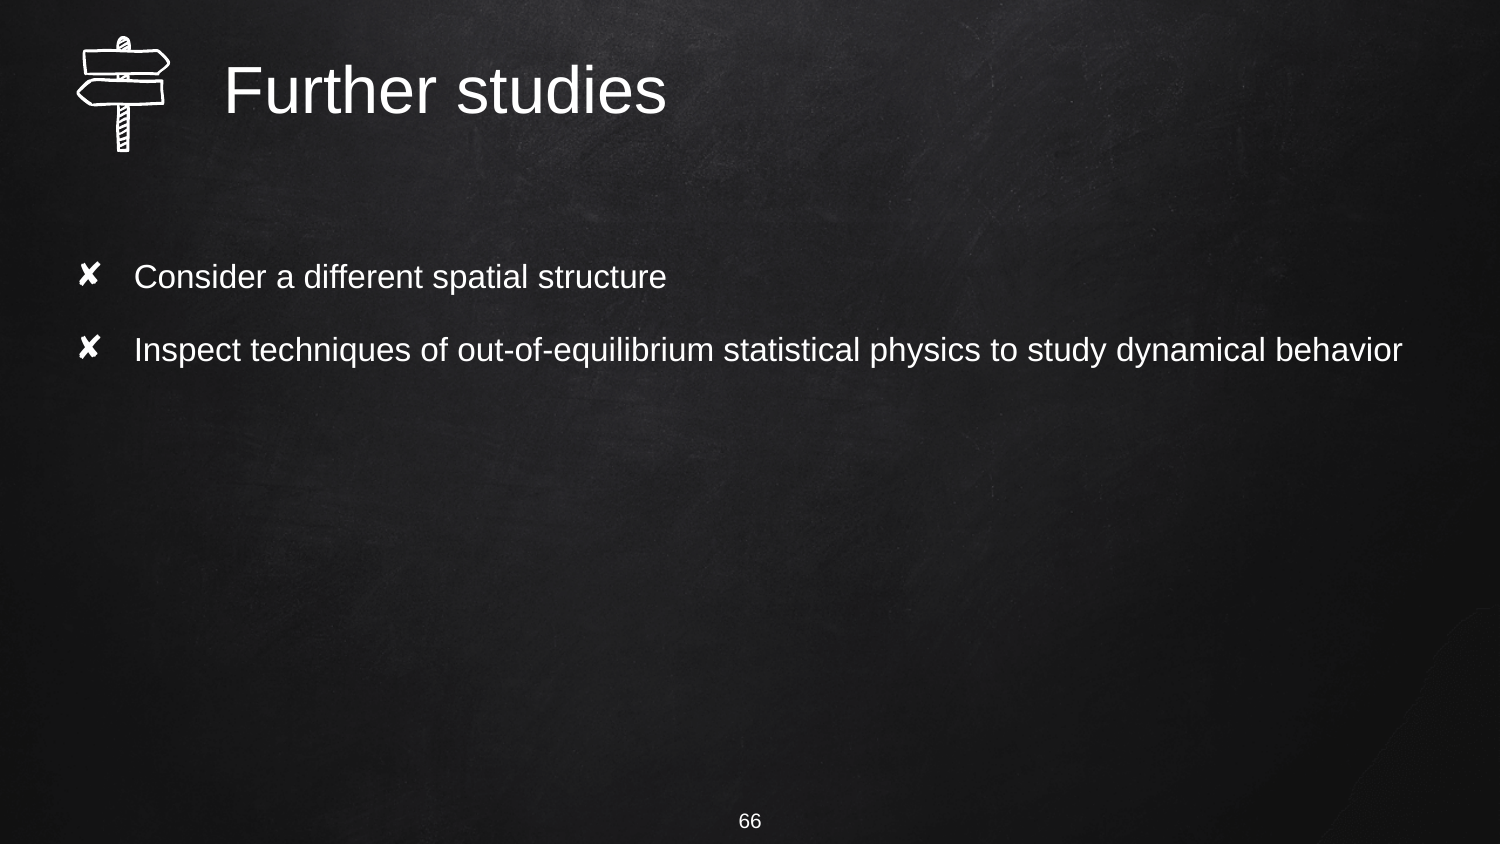

Further studies

Consider a different spatial structure
Inspect techniques of out-of-equilibrium statistical physics to study dynamical behavior
66